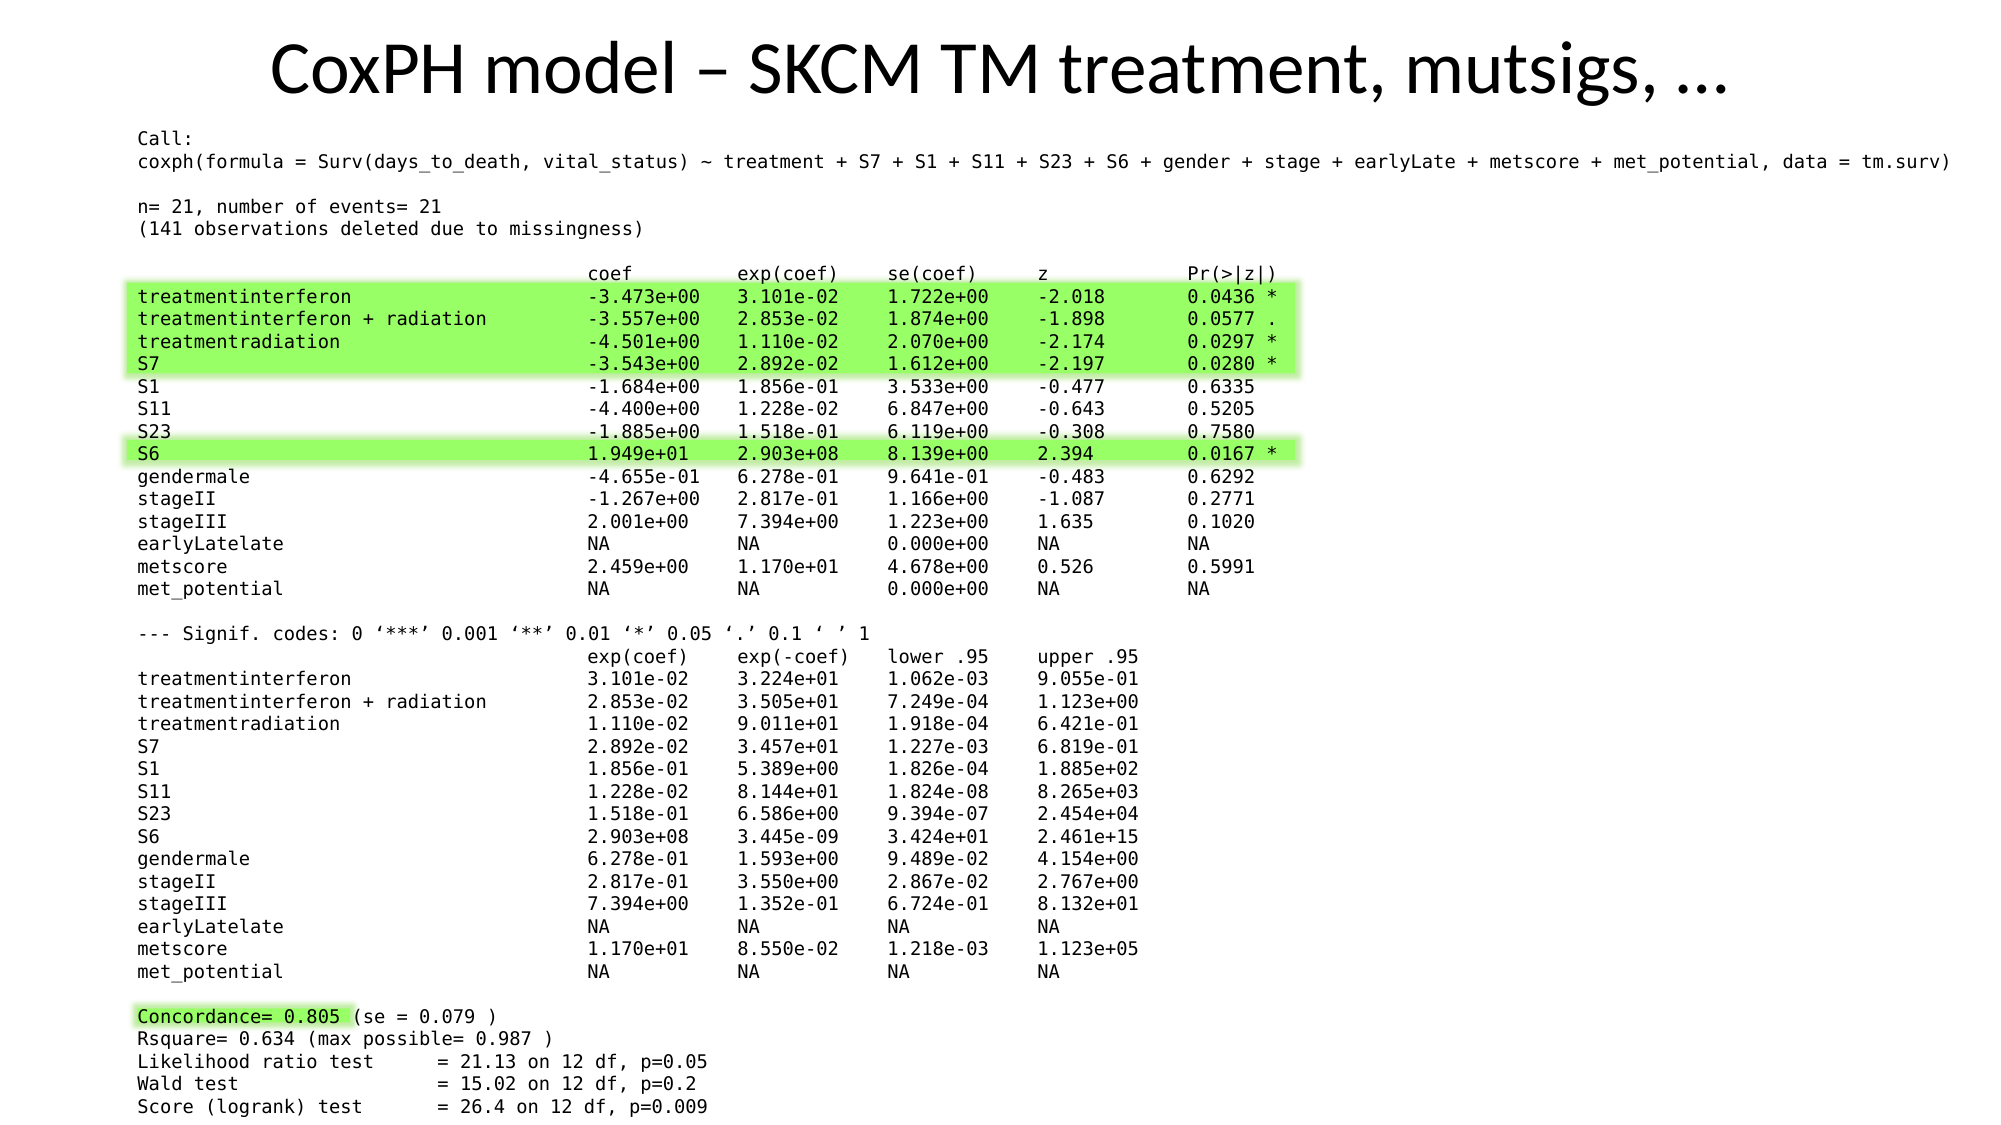

# CoxPH model – SKCM TM treatment, mutsigs, …
Call:
coxph(formula = Surv(days_to_death, vital_status) ~ treatment + S7 + S1 + S11 + S23 + S6 + gender + stage + earlyLate + metscore + met_potential, data = tm.surv)

n= 21, number of events= 21
(141 observations deleted due to missingness)

			coef 	exp(coef) 	se(coef) 	z 	Pr(>|z|)
treatmentinterferon 		-3.473e+00 	3.101e-02 	1.722e+00 	-2.018 	0.0436 *
treatmentinterferon + radiation 	-3.557e+00 	2.853e-02 	1.874e+00 	-1.898 	0.0577 .
treatmentradiation 		-4.501e+00 	1.110e-02 	2.070e+00 	-2.174 	0.0297 *
S7 			-3.543e+00 	2.892e-02 	1.612e+00 	-2.197 	0.0280 *
S1 			-1.684e+00 	1.856e-01 	3.533e+00 	-0.477 	0.6335
S11 			-4.400e+00 	1.228e-02 	6.847e+00 	-0.643 	0.5205
S23 			-1.885e+00 	1.518e-01 	6.119e+00 	-0.308 	0.7580
S6 			1.949e+01 	2.903e+08 	8.139e+00 	2.394 	0.0167 *
gendermale 			-4.655e-01	6.278e-01 	9.641e-01	-0.483 	0.6292
stageII 			-1.267e+00 	2.817e-01 	1.166e+00 	-1.087 	0.2771
stageIII 			2.001e+00 	7.394e+00 	1.223e+00 	1.635 	0.1020
earlyLatelate  		NA 	NA 	0.000e+00 	NA 	NA
metscore 			2.459e+00 	1.170e+01 	4.678e+00 	0.526 	0.5991
met_potential 		NA 	NA 	0.000e+00 	NA 	NA

--- Signif. codes: 0 ‘***’ 0.001 ‘**’ 0.01 ‘*’ 0.05 ‘.’ 0.1 ‘ ’ 1
			exp(coef) 	exp(-coef) 	lower .95 	upper .95
treatmentinterferon 		3.101e-02 	3.224e+01 	1.062e-03 	9.055e-01
treatmentinterferon + radiation 	2.853e-02 	3.505e+01 	7.249e-04 	1.123e+00
treatmentradiation 		1.110e-02 	9.011e+01 	1.918e-04 	6.421e-01
S7 			2.892e-02 	3.457e+01 	1.227e-03 	6.819e-01
S1 			1.856e-01 	5.389e+00 	1.826e-04 	1.885e+02
S11 			1.228e-02 	8.144e+01 	1.824e-08 	8.265e+03
S23 			1.518e-01 	6.586e+00 	9.394e-07 	2.454e+04
S6 			2.903e+08 	3.445e-09 	3.424e+01 	2.461e+15
gendermale 			6.278e-01 	1.593e+00 	9.489e-02 	4.154e+00
stageII			2.817e-01 	3.550e+00 	2.867e-02 	2.767e+00
stageIII 			7.394e+00 	1.352e-01 	6.724e-01 	8.132e+01
earlyLatelate 		NA 	NA 	NA 	NA
metscore 			1.170e+01 	8.550e-02 	1.218e-03 	1.123e+05
met_potential 		NA 	NA 	NA 	NA

Concordance= 0.805 (se = 0.079 )
Rsquare= 0.634 (max possible= 0.987 )
Likelihood ratio test	= 21.13 on 12 df, p=0.05
Wald test		= 15.02 on 12 df, p=0.2
Score (logrank) test 	= 26.4 on 12 df, p=0.009